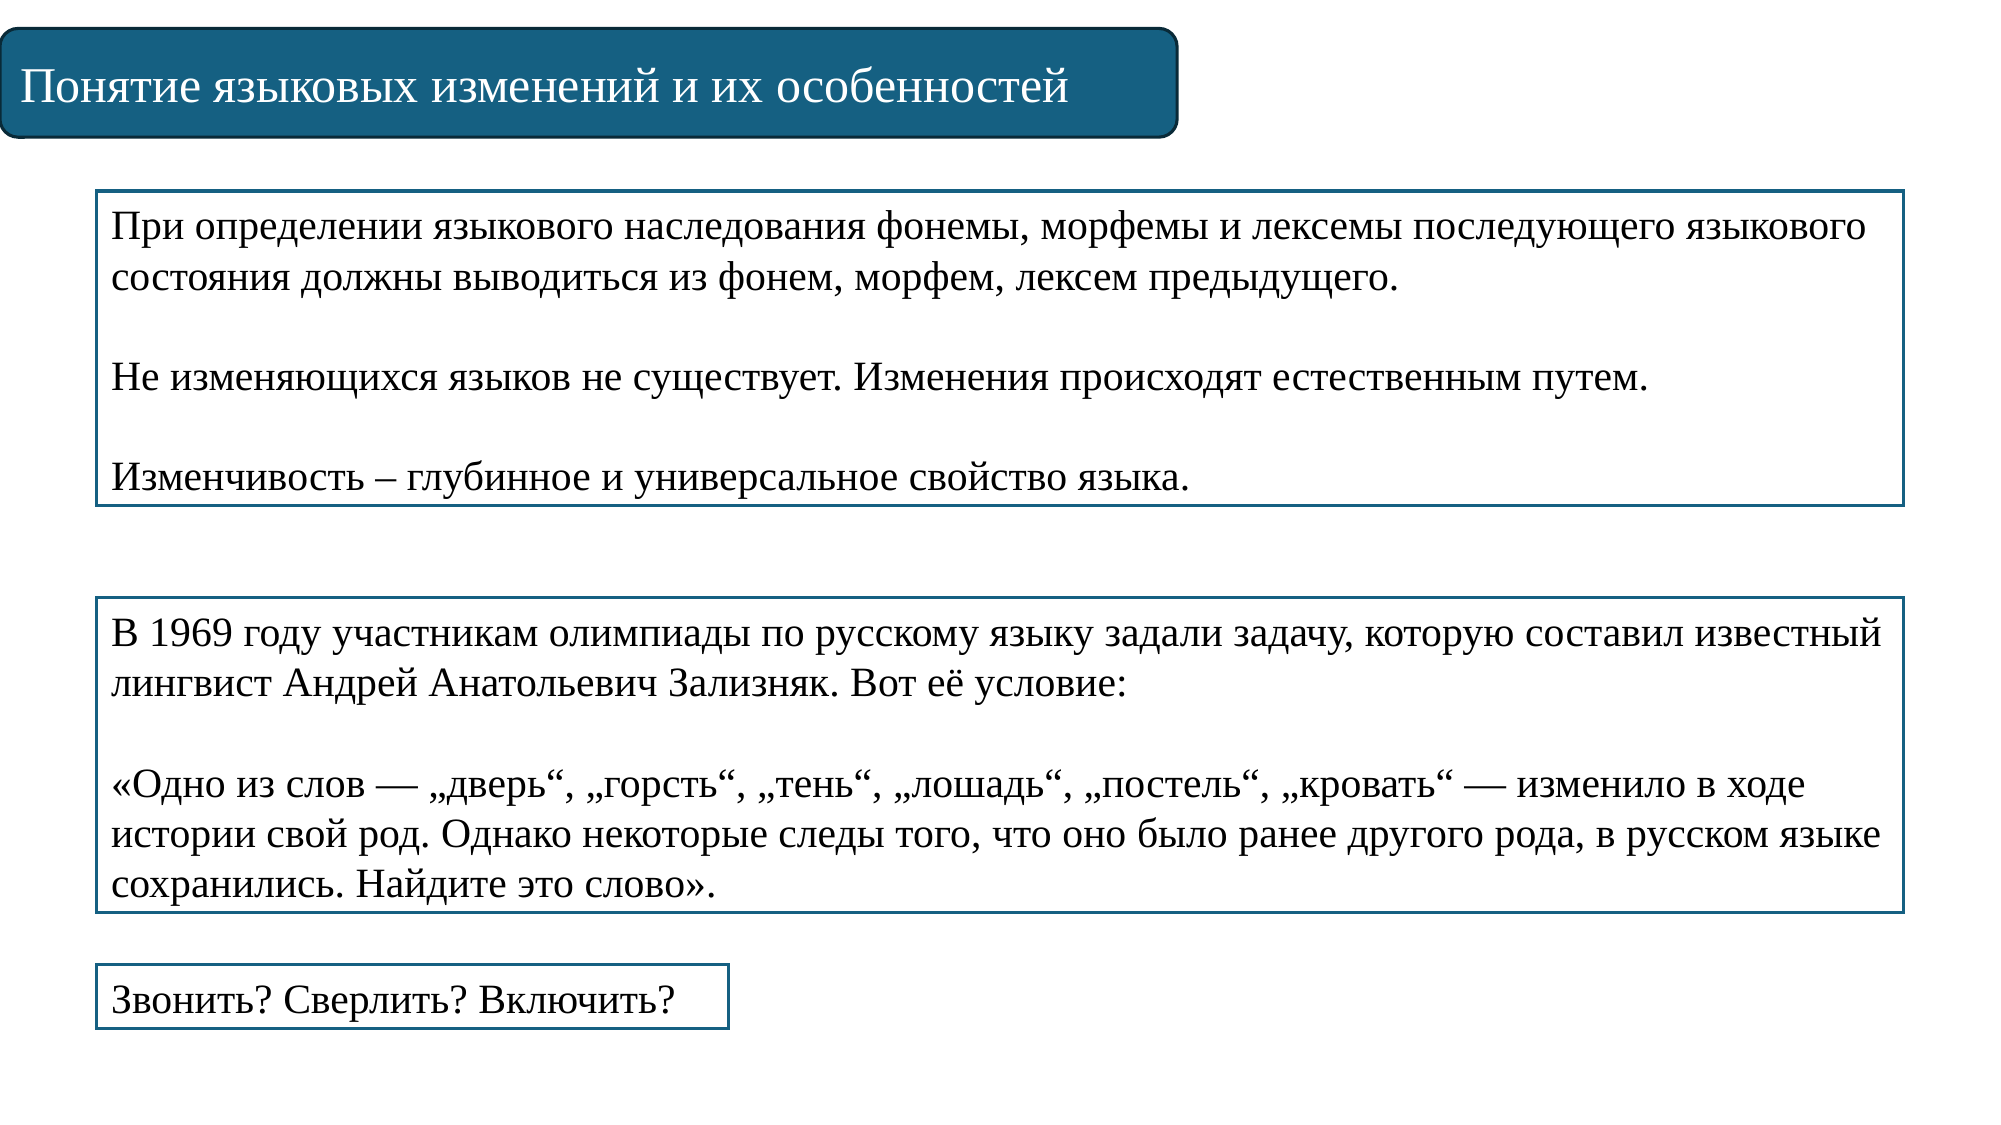

Понятие языковых изменений и их особенностей
При определении языкового наследования фонемы, морфемы и лексемы последующего языкового состояния должны выводиться из фонем, морфем, лексем предыдущего.

Не изменяющихся языков не существует. Изменения происходят естественным путем.

Изменчивость – глубинное и универсальное свойство языка.
В 1969 году участникам олимпиады по русскому языку задали задачу, которую составил известный лингвист Андрей Анатольевич Зализняк. Вот её условие:

«Одно из слов — „дверь“, „горсть“, „тень“, „лошадь“, „постель“, „кровать“ — изменило в ходе истории свой род. Однако некоторые следы того, что оно было ранее другого рода, в русском языке сохранились. Найдите это слово».
Звонить? Сверлить? Включить?